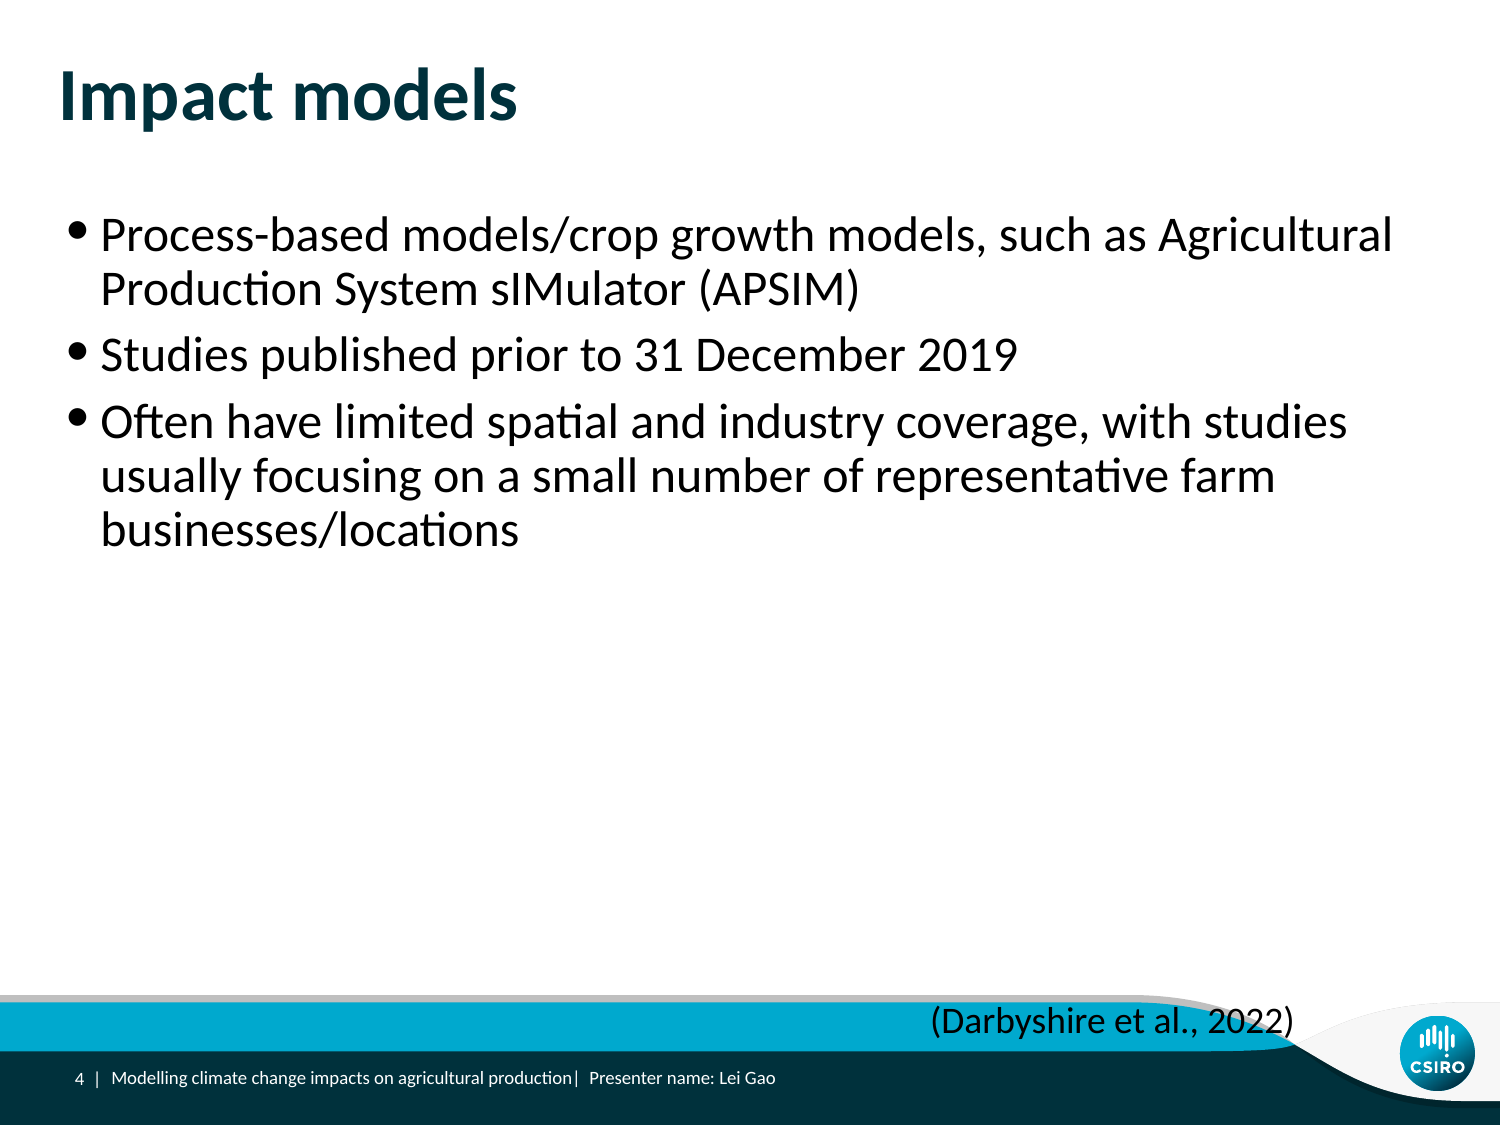

# Impact models
Process-based models/crop growth models, such as Agricultural Production System sIMulator (APSIM)
Studies published prior to 31 December 2019
Often have limited spatial and industry coverage, with studies usually focusing on a small number of representative farm businesses/locations

(Darbyshire et al., 2022)
4  |
Modelling climate change impacts on agricultural production|  Presenter name: Lei Gao